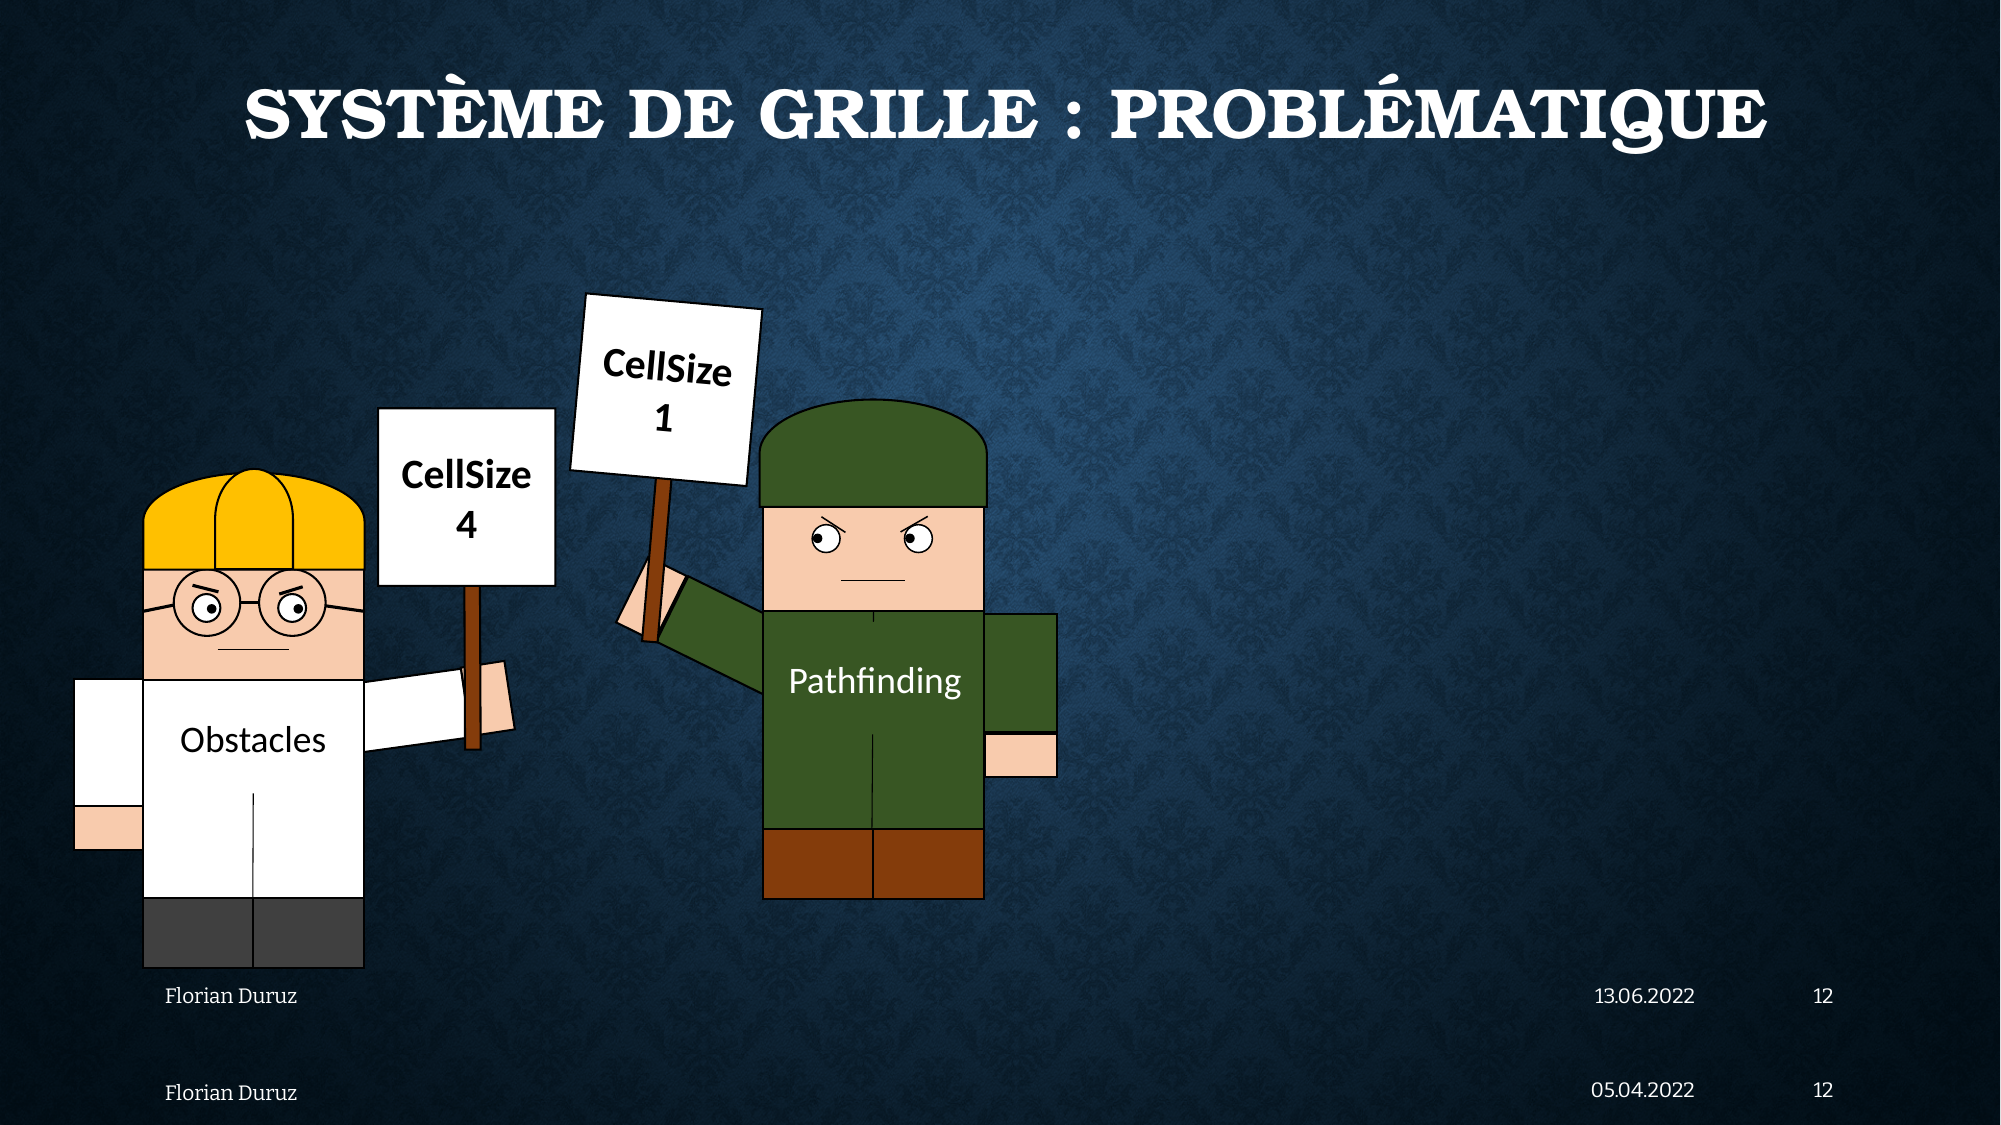

# Système de grille : problématique
obstacles
+
Pathfinding
?

Entités

CellSize
1

CellSize
4

Pathfinding
Obstacles

Florian Duruz
13.06.2022
12
05.04.2022
12
Florian Duruz